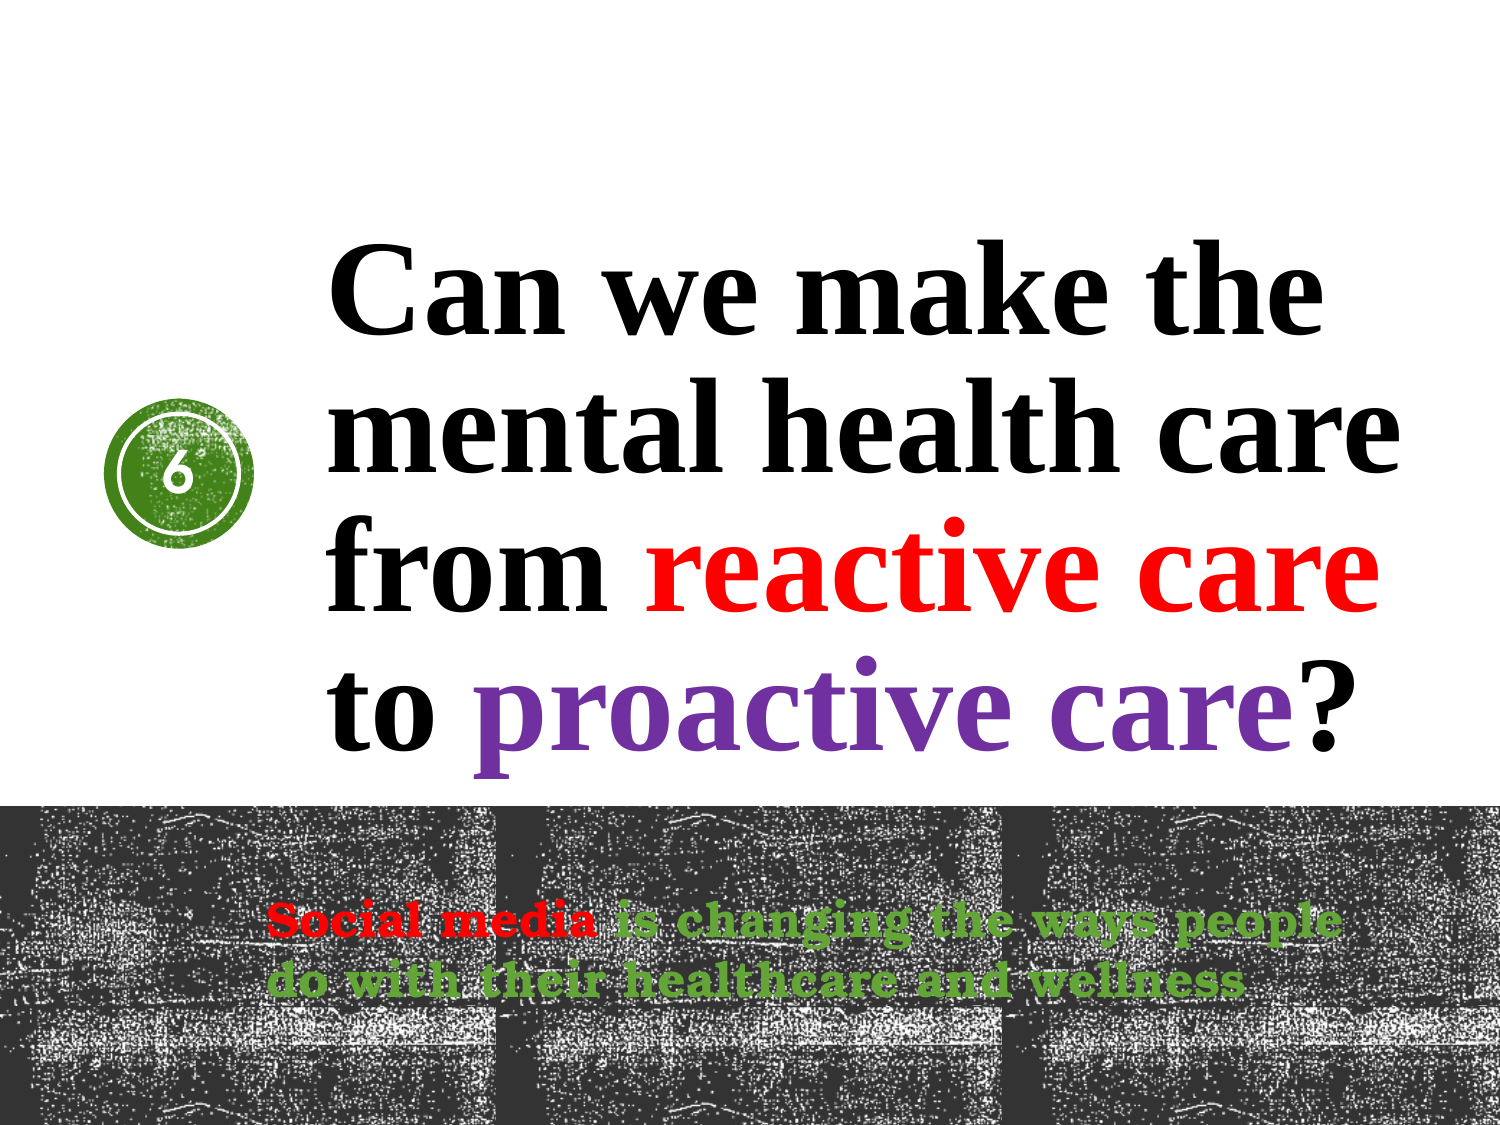

# Can we make the mental health care from reactive care to proactive care?
6
Social media is changing the ways people do with their healthcare and wellness